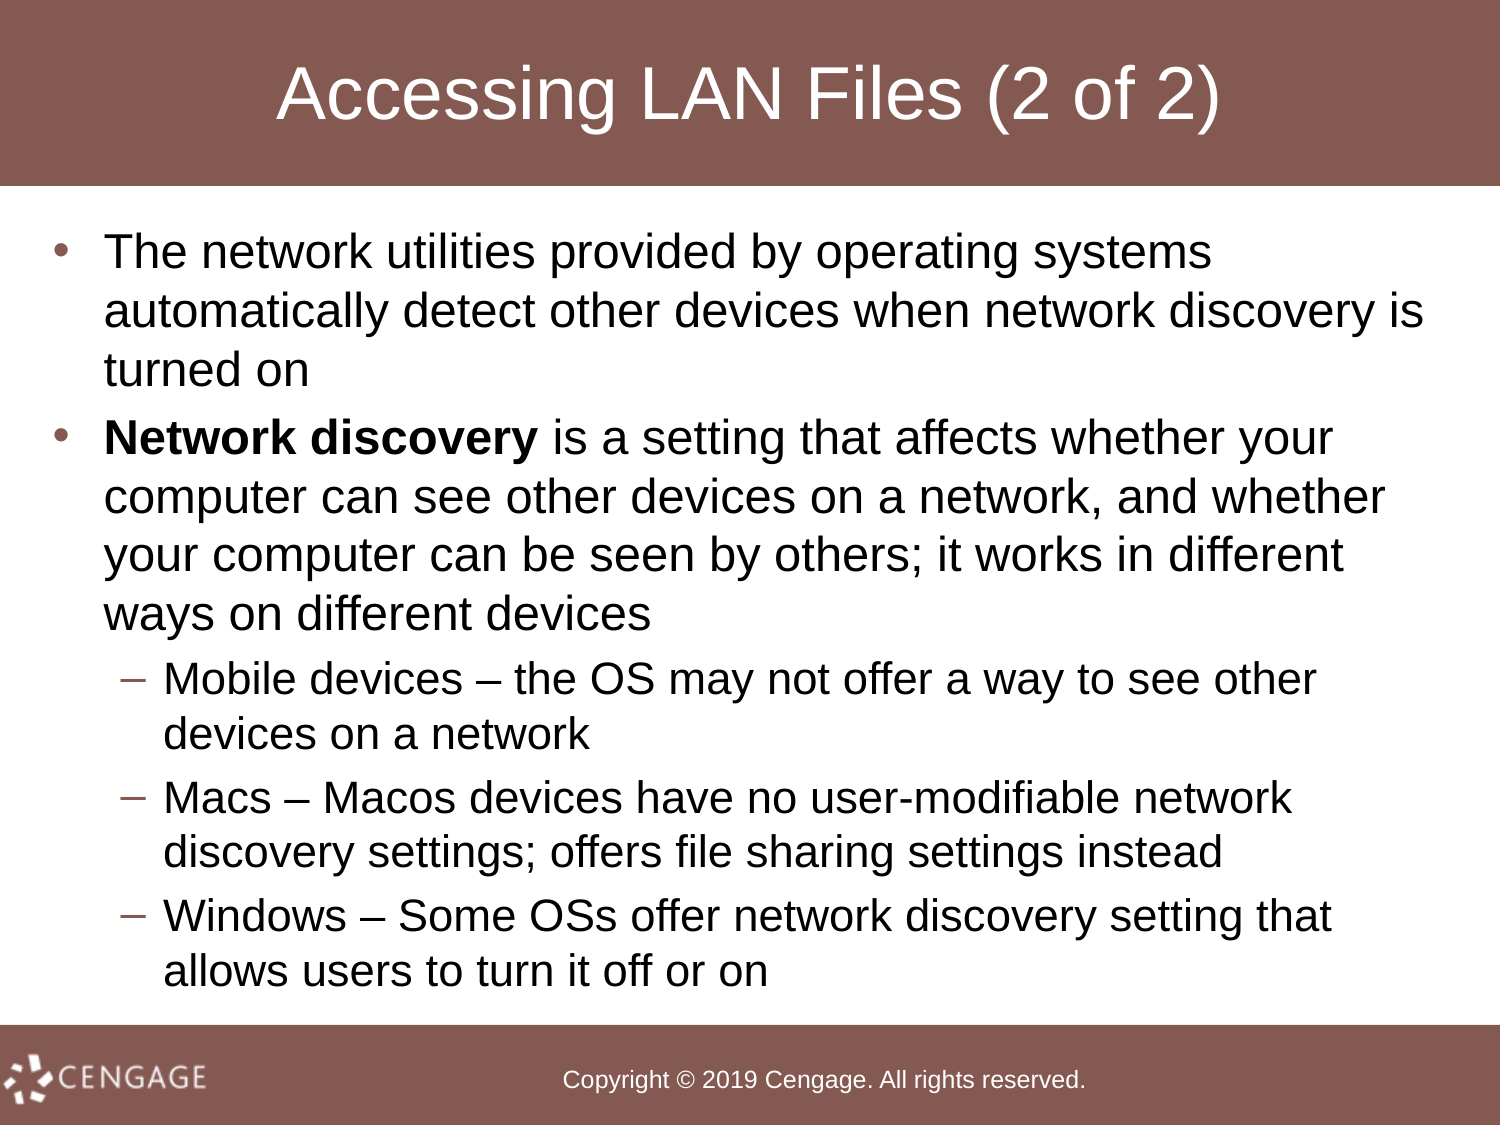

# Accessing LAN Files (2 of 2)
The network utilities provided by operating systems automatically detect other devices when network discovery is turned on
Network discovery is a setting that affects whether your computer can see other devices on a network, and whether your computer can be seen by others; it works in different ways on different devices
Mobile devices – the OS may not offer a way to see other devices on a network
Macs – Macos devices have no user-modifiable network discovery settings; offers file sharing settings instead
Windows – Some OSs offer network discovery setting that allows users to turn it off or on